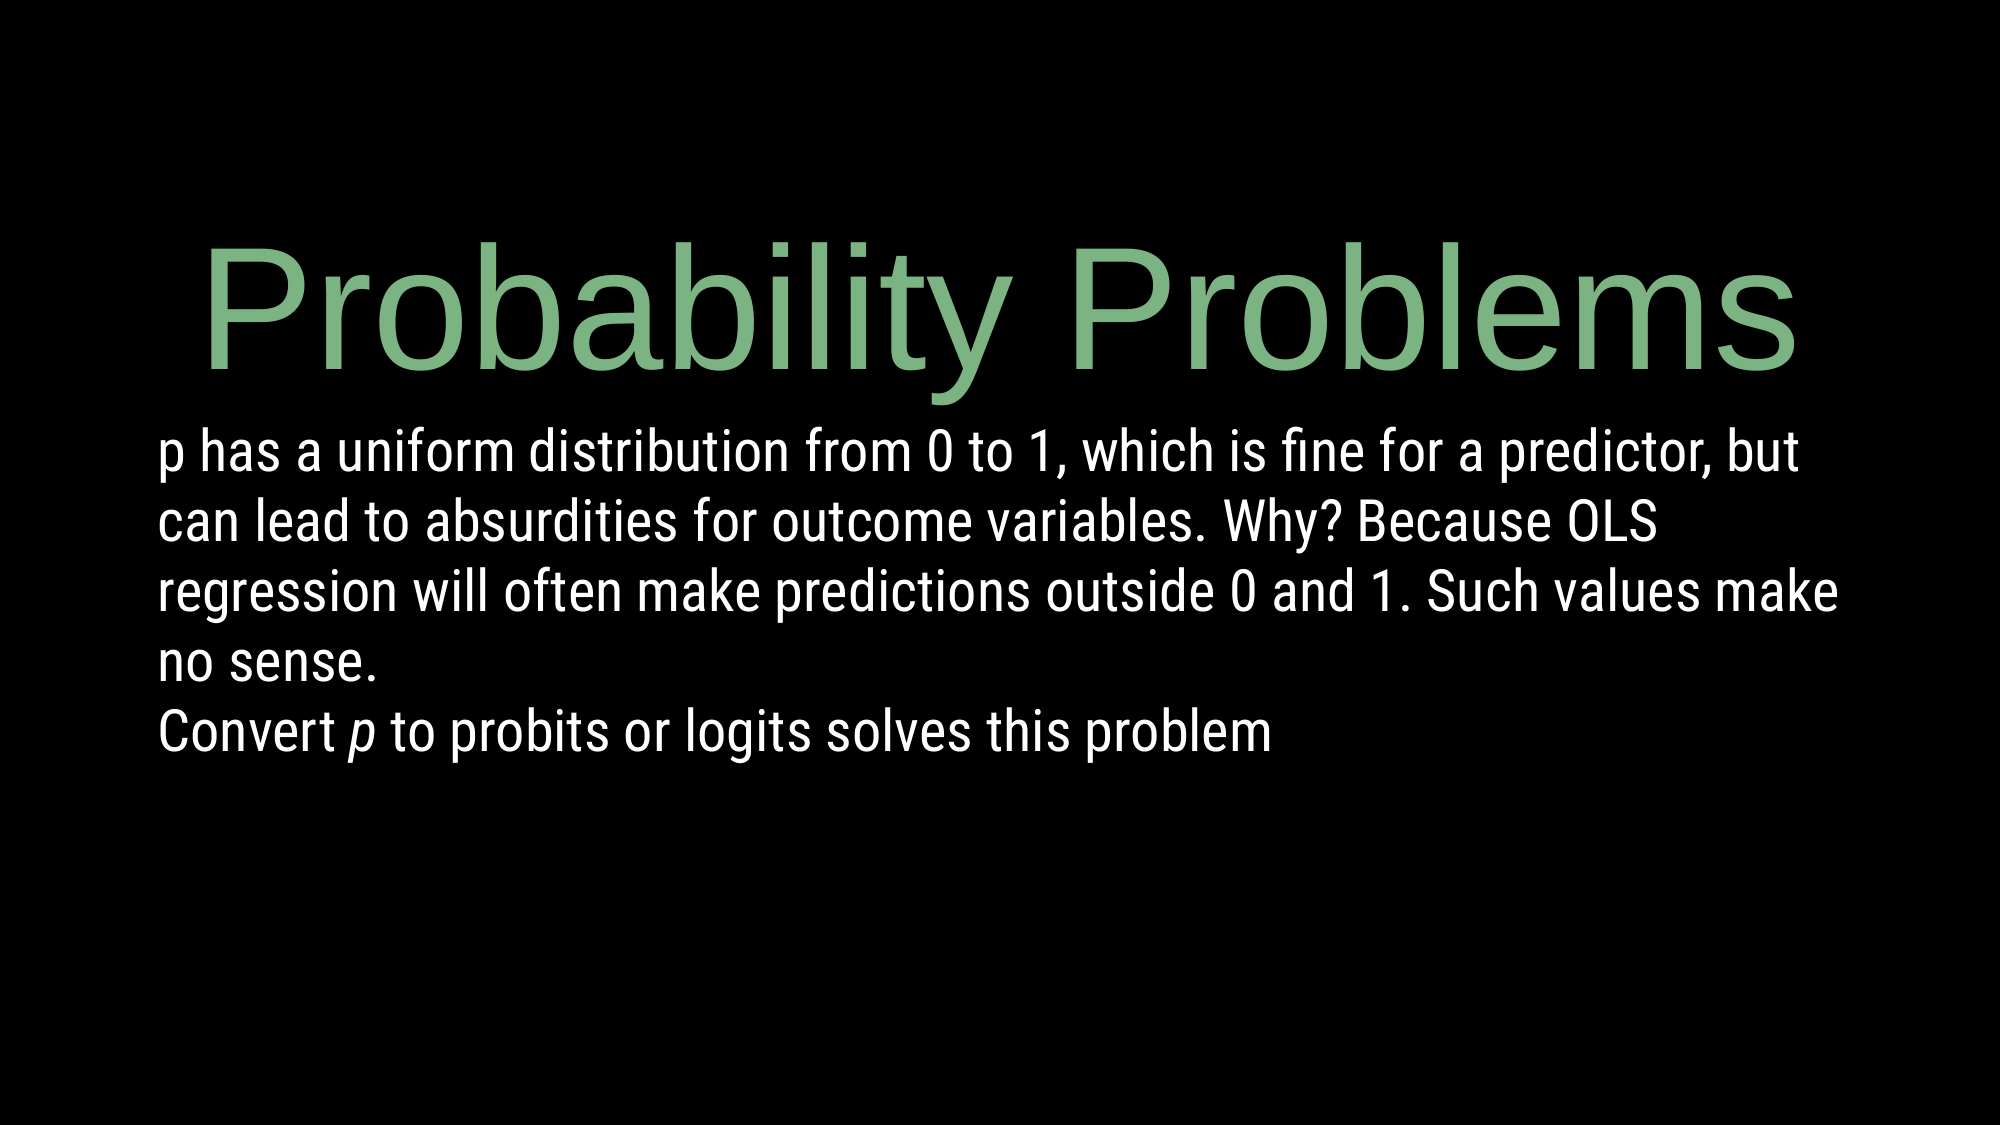

# Probability Problems
p has a uniform distribution from 0 to 1, which is fine for a predictor, but can lead to absurdities for outcome variables. Why? Because OLS regression will often make predictions outside 0 and 1. Such values make no sense.
Convert p to probits or logits solves this problem